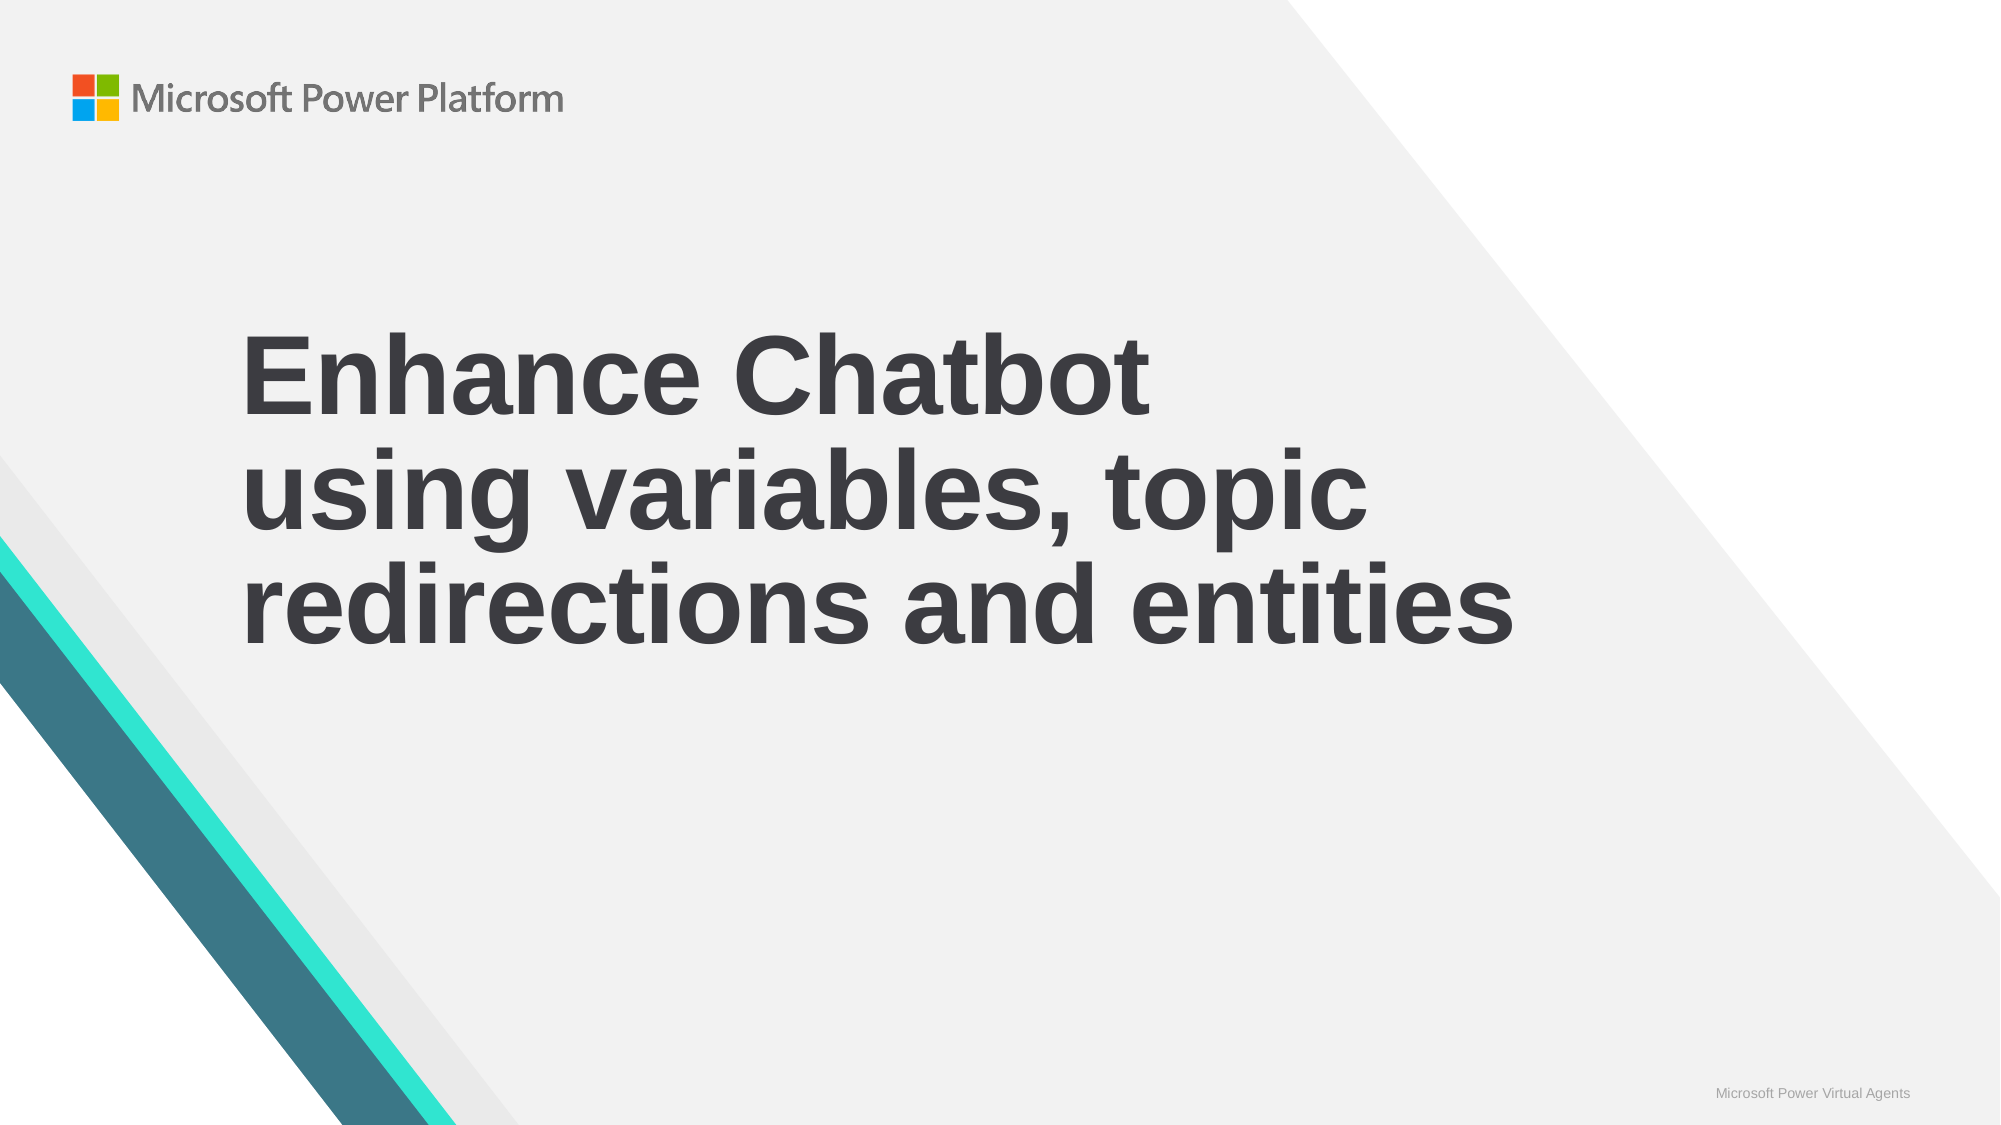

Enhance Chatbot
using variables, topic redirections and entities